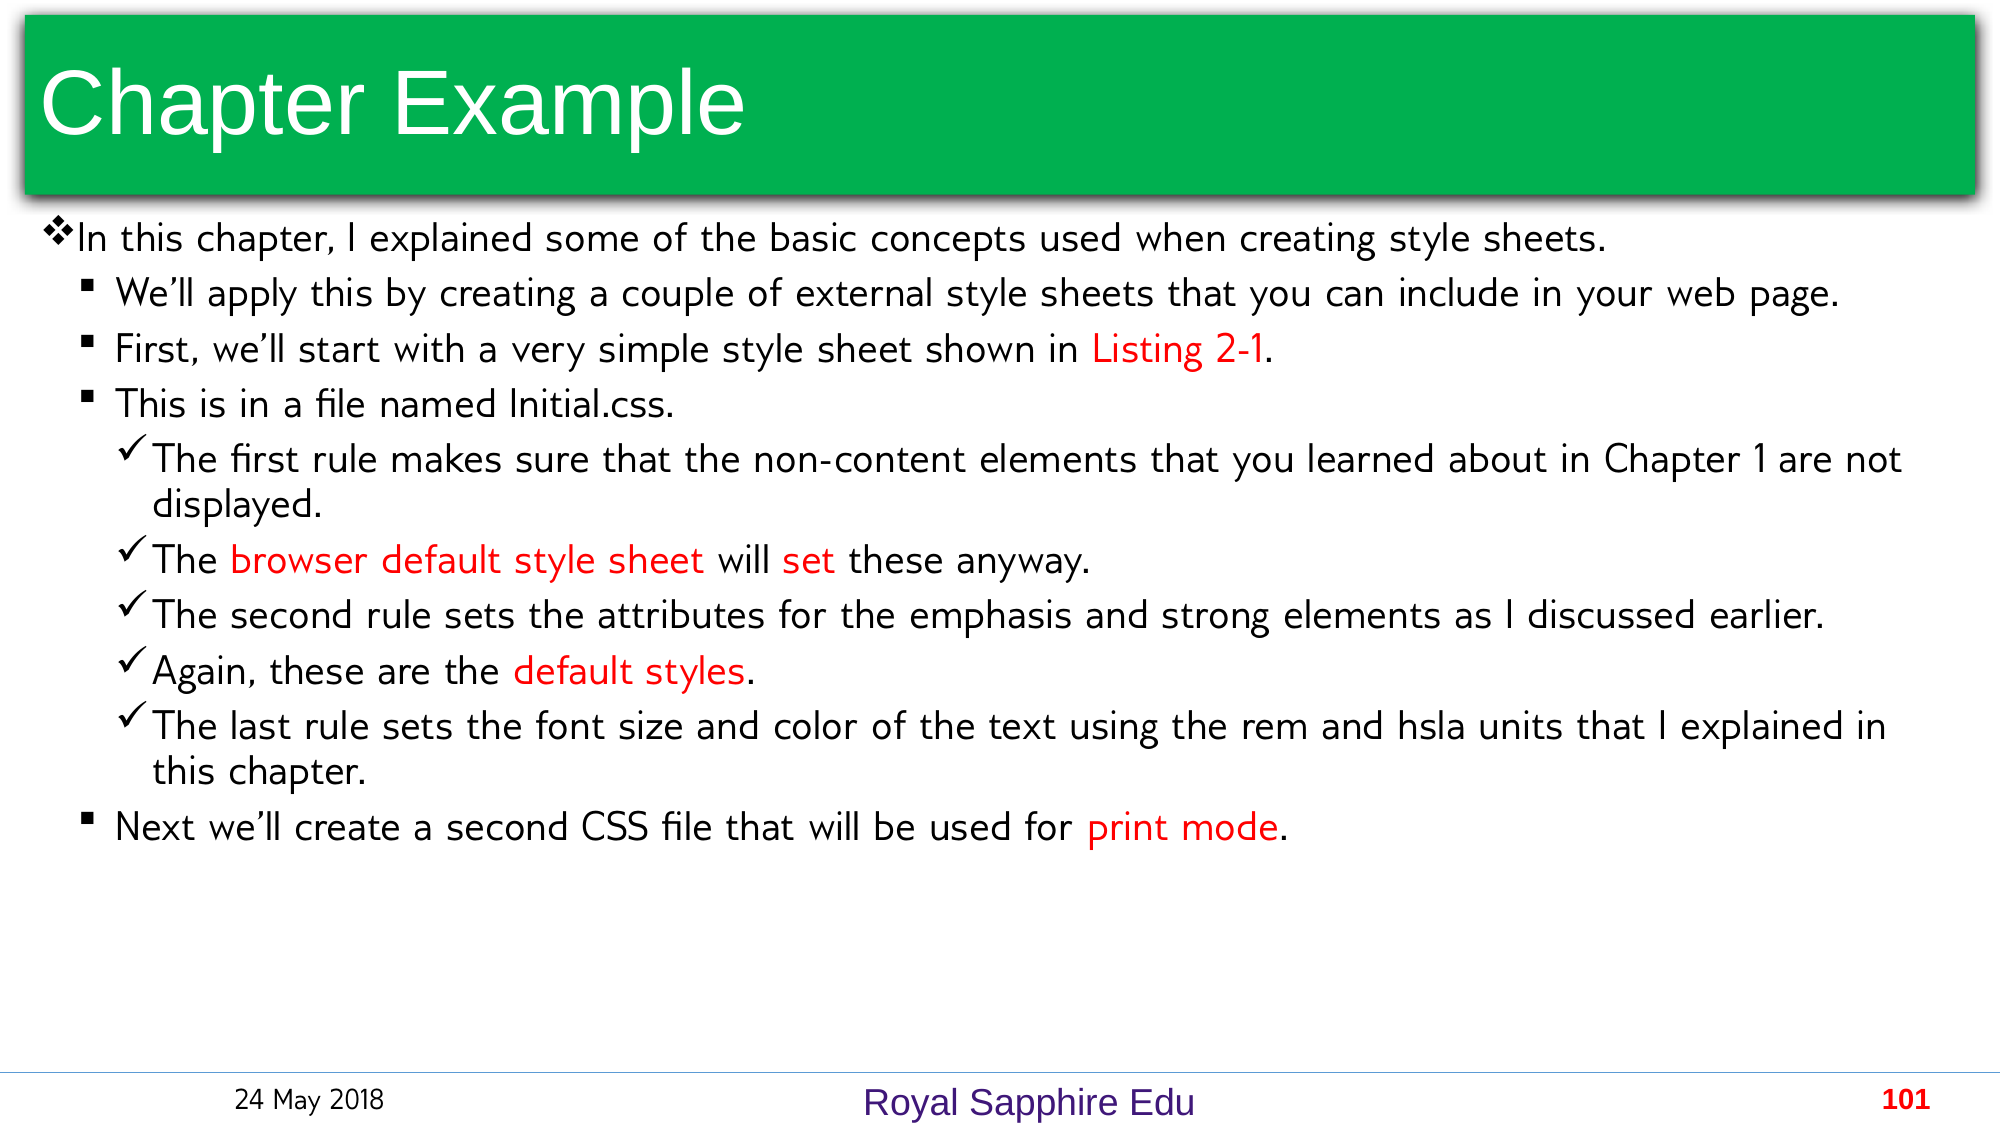

# Chapter Example
In this chapter, I explained some of the basic concepts used when creating style sheets.
We’ll apply this by creating a couple of external style sheets that you can include in your web page.
First, we’ll start with a very simple style sheet shown in Listing 2-1.
This is in a file named Initial.css.
The first rule makes sure that the non-content elements that you learned about in Chapter 1 are not displayed.
The browser default style sheet will set these anyway.
The second rule sets the attributes for the emphasis and strong elements as I discussed earlier.
Again, these are the default styles.
The last rule sets the font size and color of the text using the rem and hsla units that I explained in this chapter.
Next we’ll create a second CSS file that will be used for print mode.
24 May 2018
101